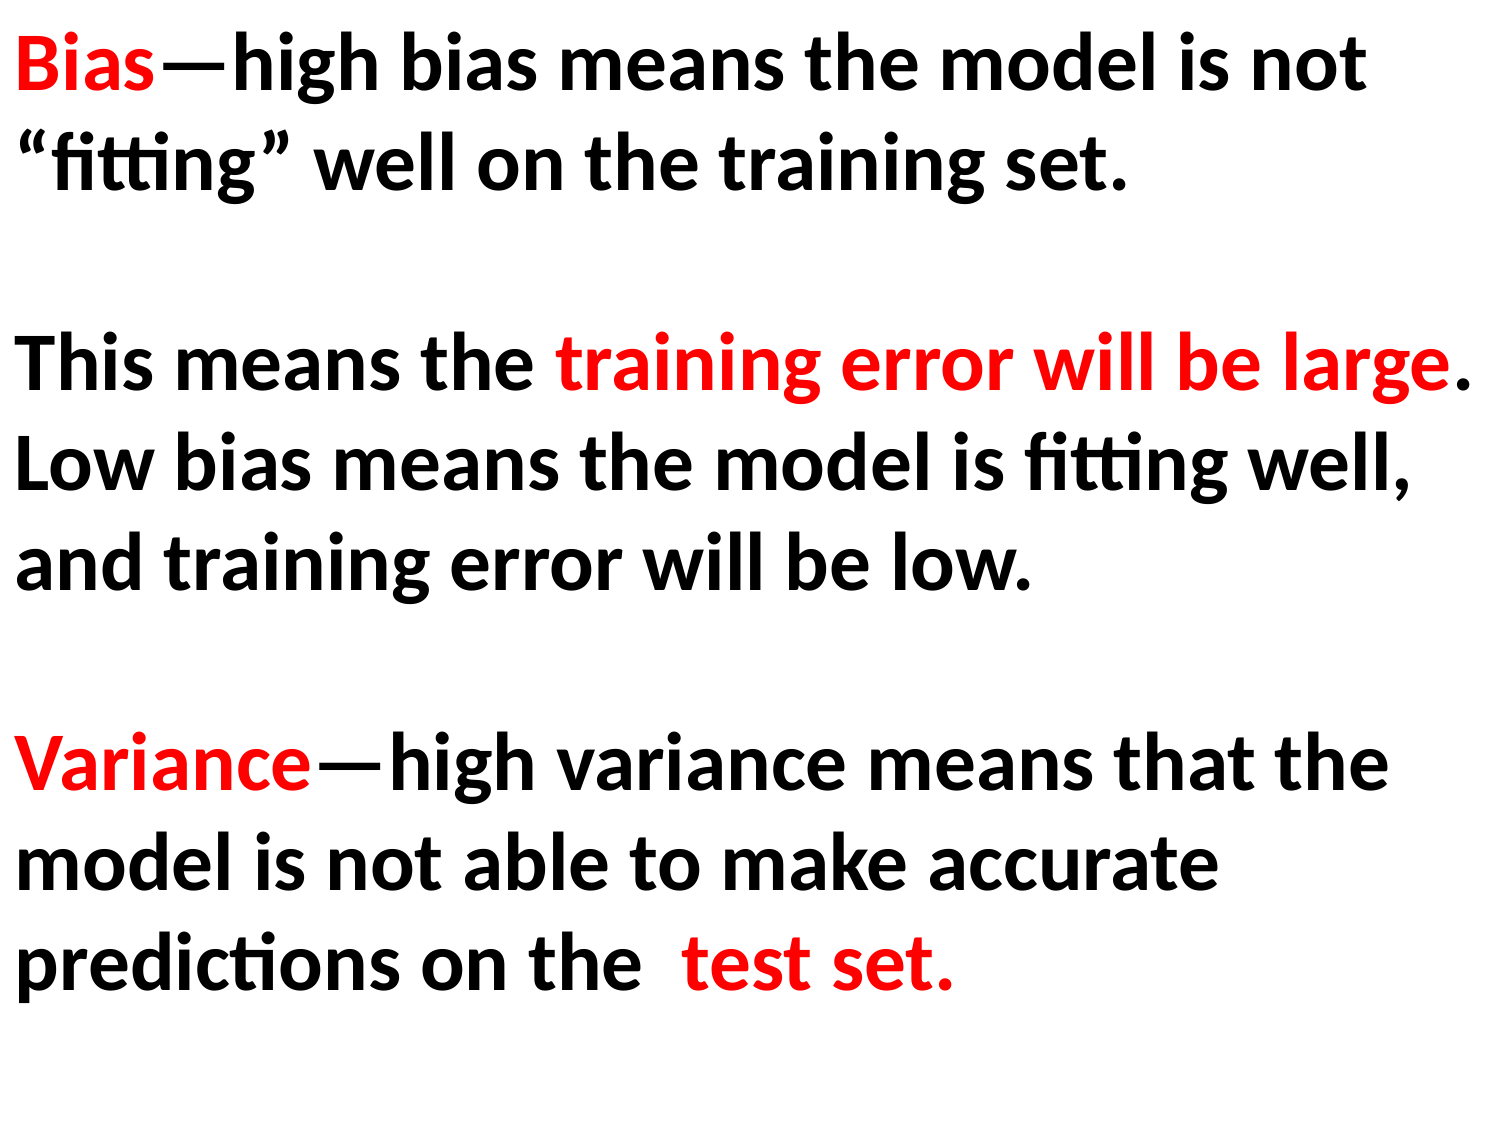

Bias—high bias means the model is not “fitting” well on the training set.

This means the training error will be large. Low bias means the model is fitting well, and training error will be low.

Variance—high variance means that the model is not able to make accurate predictions on the  test set.